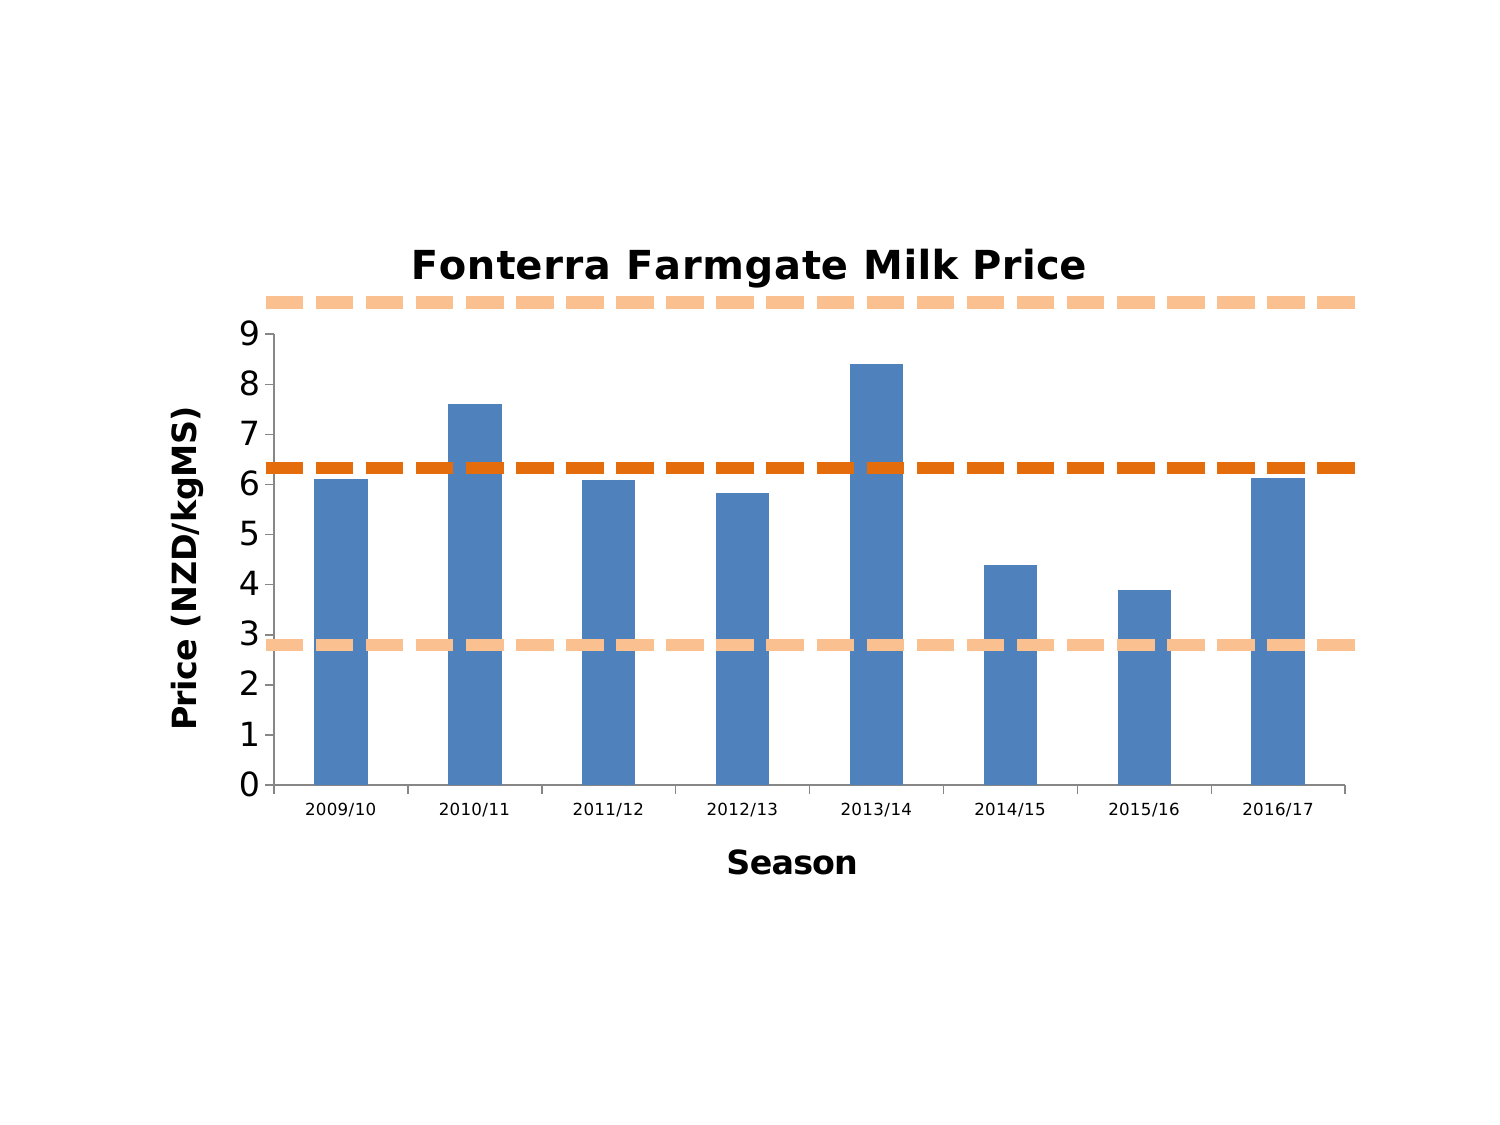

### Chart: Fonterra Farmgate Milk Price

| Category | Series 1 |
|---|---|
| 2009/10 | 6.1 |
| 2010/11 | 7.6 |
| 2011/12 | 6.08 |
| 2012/13 | 5.84 |
| 2013/14 | 8.4 |
| 2014/15 | 4.4 |
| 2015/16 | 3.9 |
| 2016/17 | 6.12 |